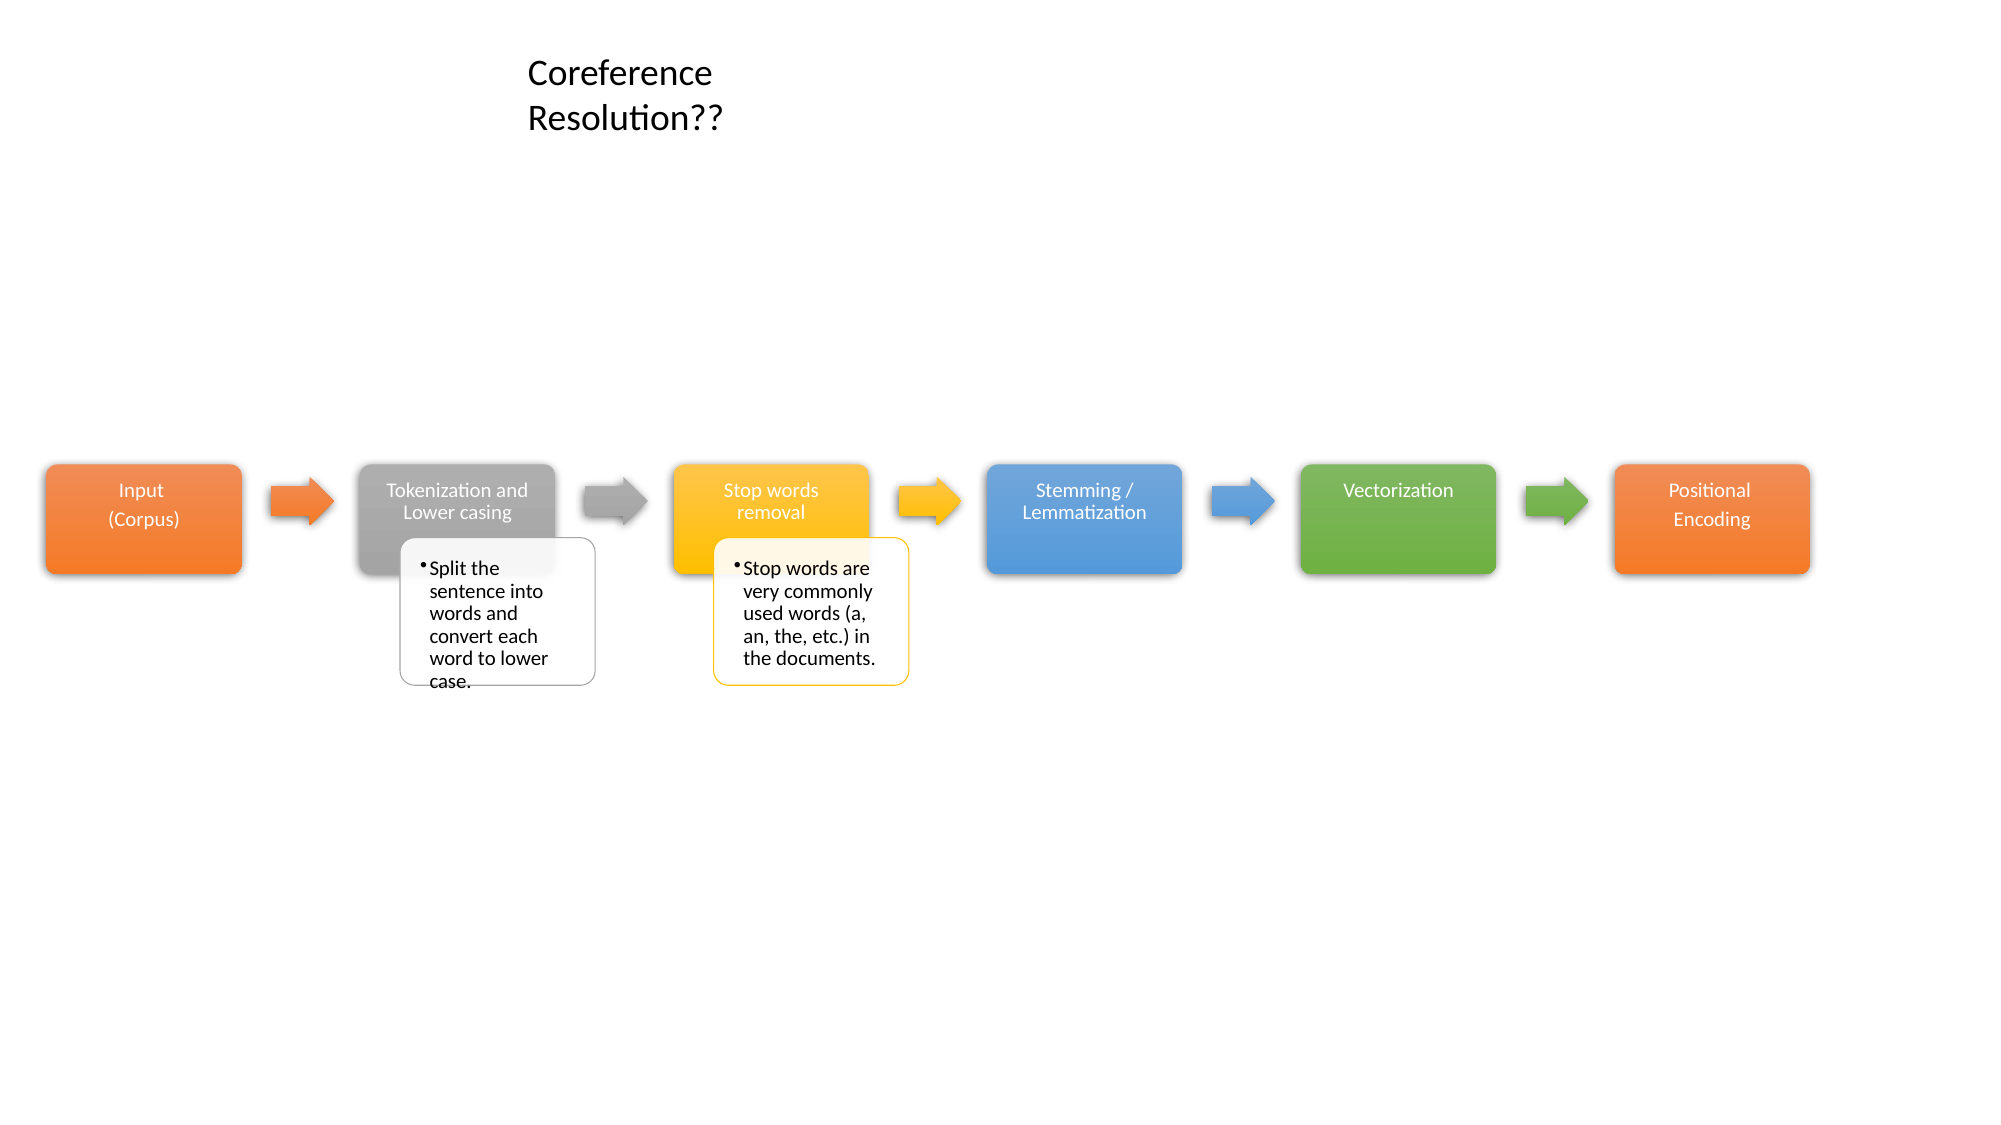

Coreference Resolution??
Input
(Corpus)

Tokenization and Lower casing
Split the sentence into words and convert each word to lower case.

Stop words removal
Stop words are very commonly used words (a, an, the, etc.) in the documents.

Stemming / Lemmatization

Vectorization

Positional
Encoding